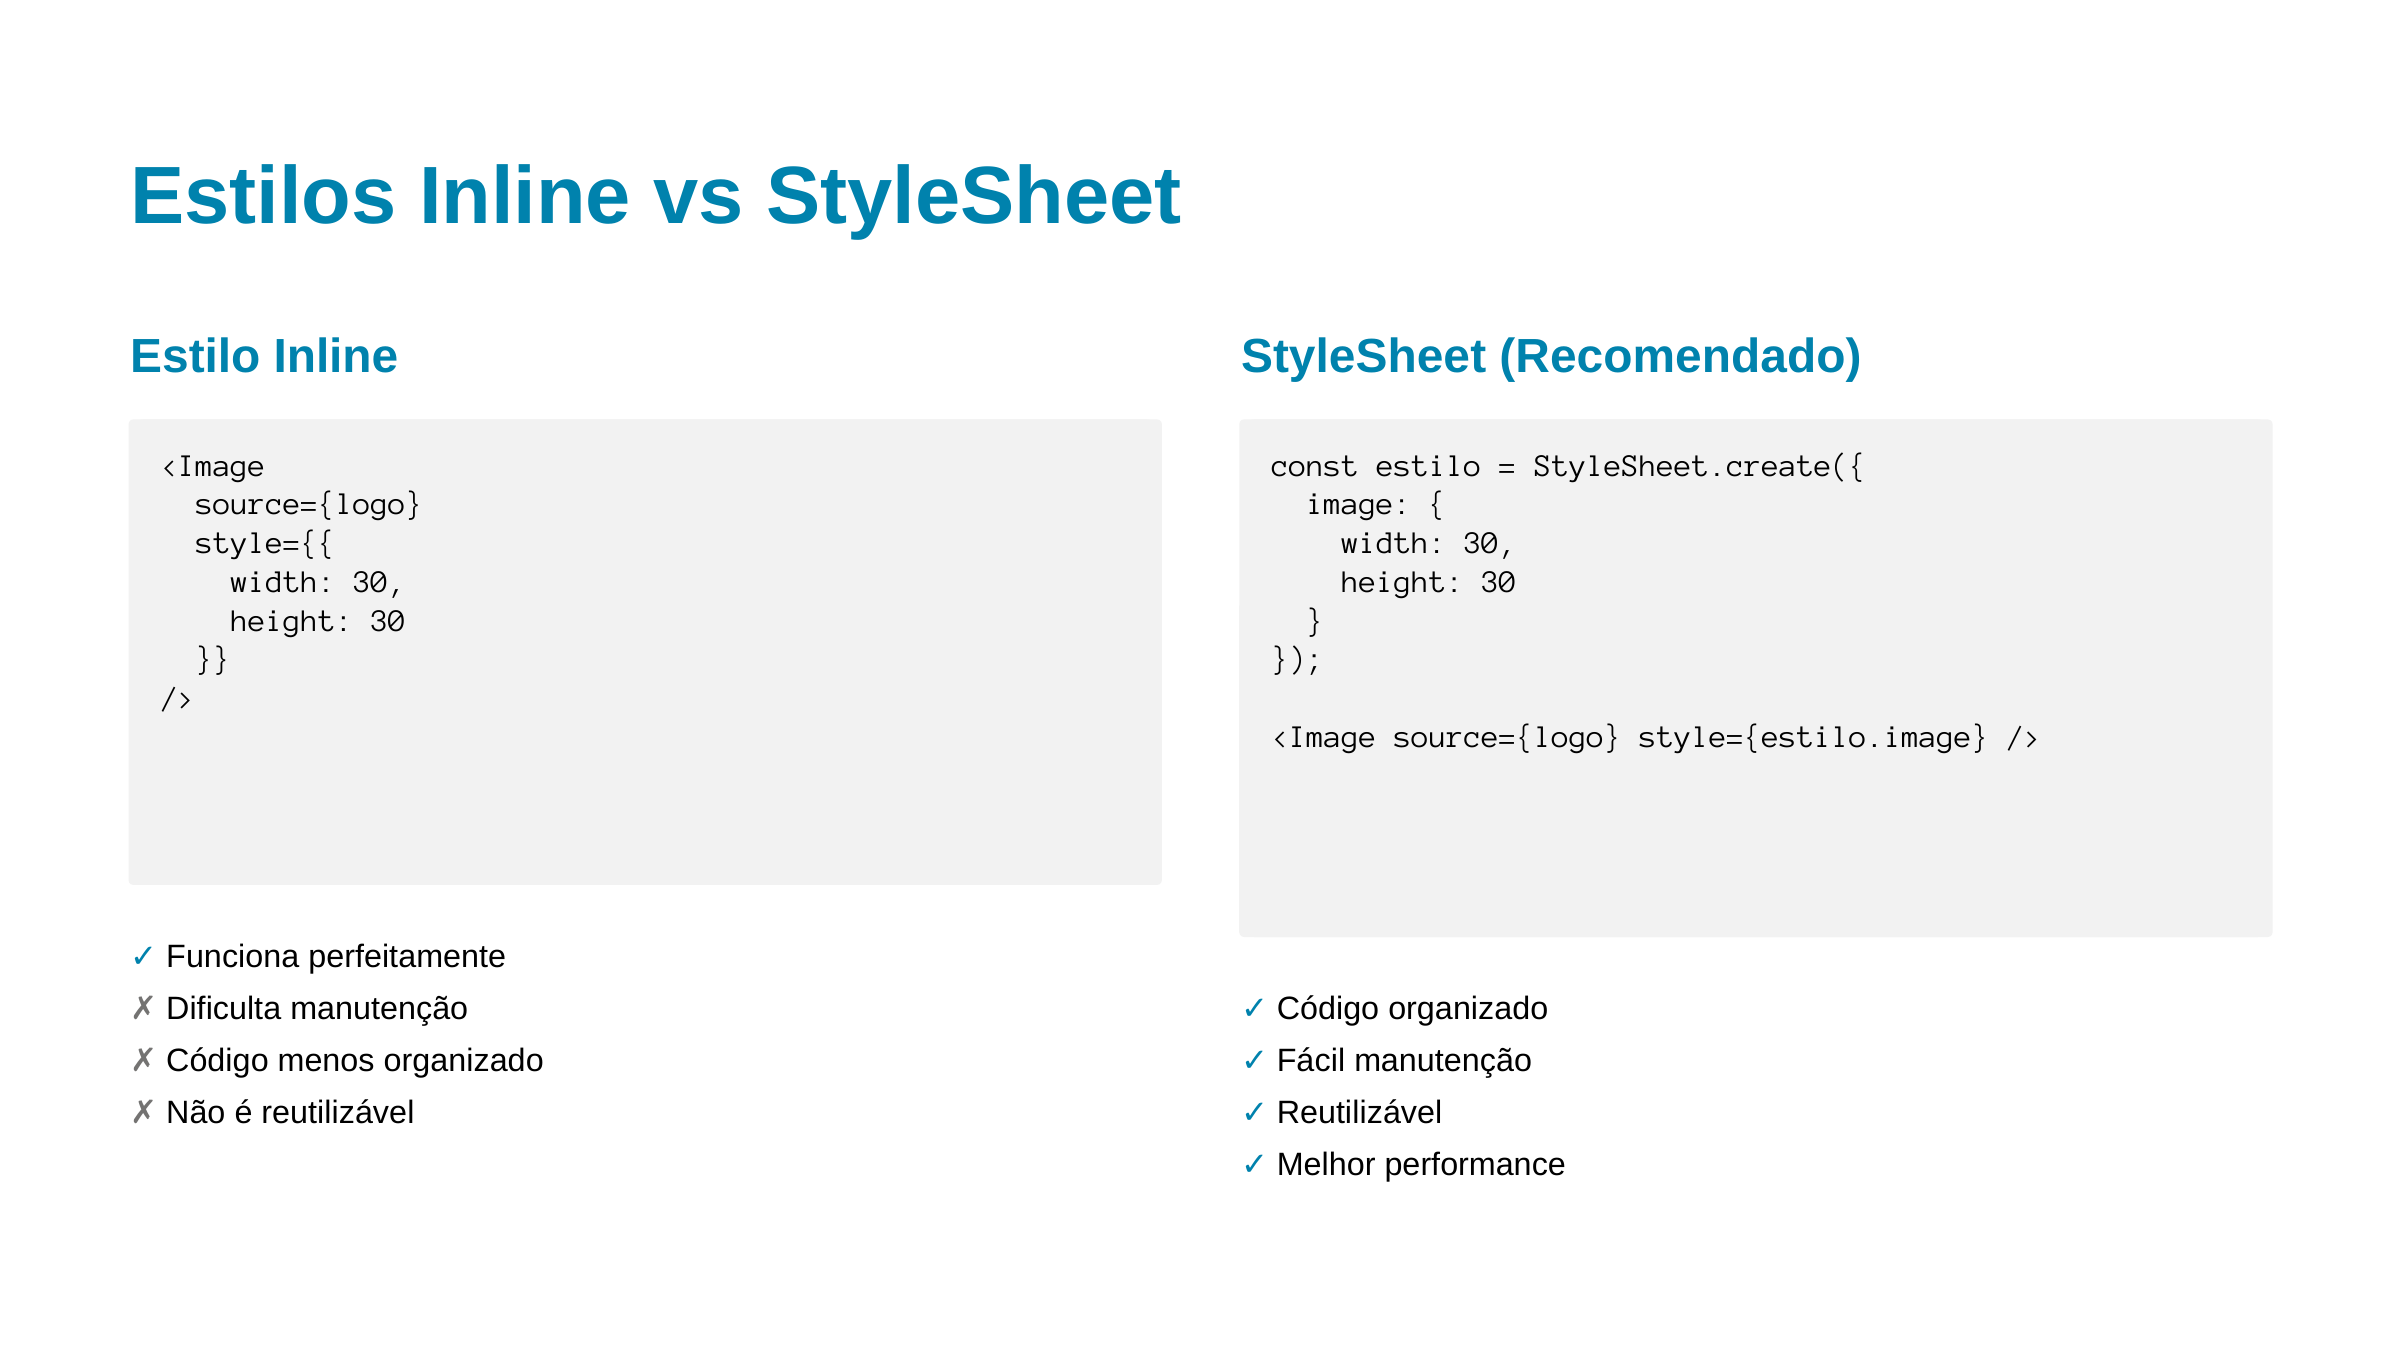

Estilos Inline vs StyleSheet
Estilo Inline
StyleSheet (Recomendado)

<Image
  source={logo}
  style={{
    width: 30,
    height: 30
  }}
/>

const estilo = StyleSheet.create({
  image: {
    width: 30,
    height: 30
  }
});

<Image source={logo} style={estilo.image} />

✓ Funciona perfeitamente
✗ Dificulta manutenção
✗ Código menos organizado
✗ Não é reutilizável
✓ Código organizado
✓ Fácil manutenção
✓ Reutilizável
✓ Melhor performance